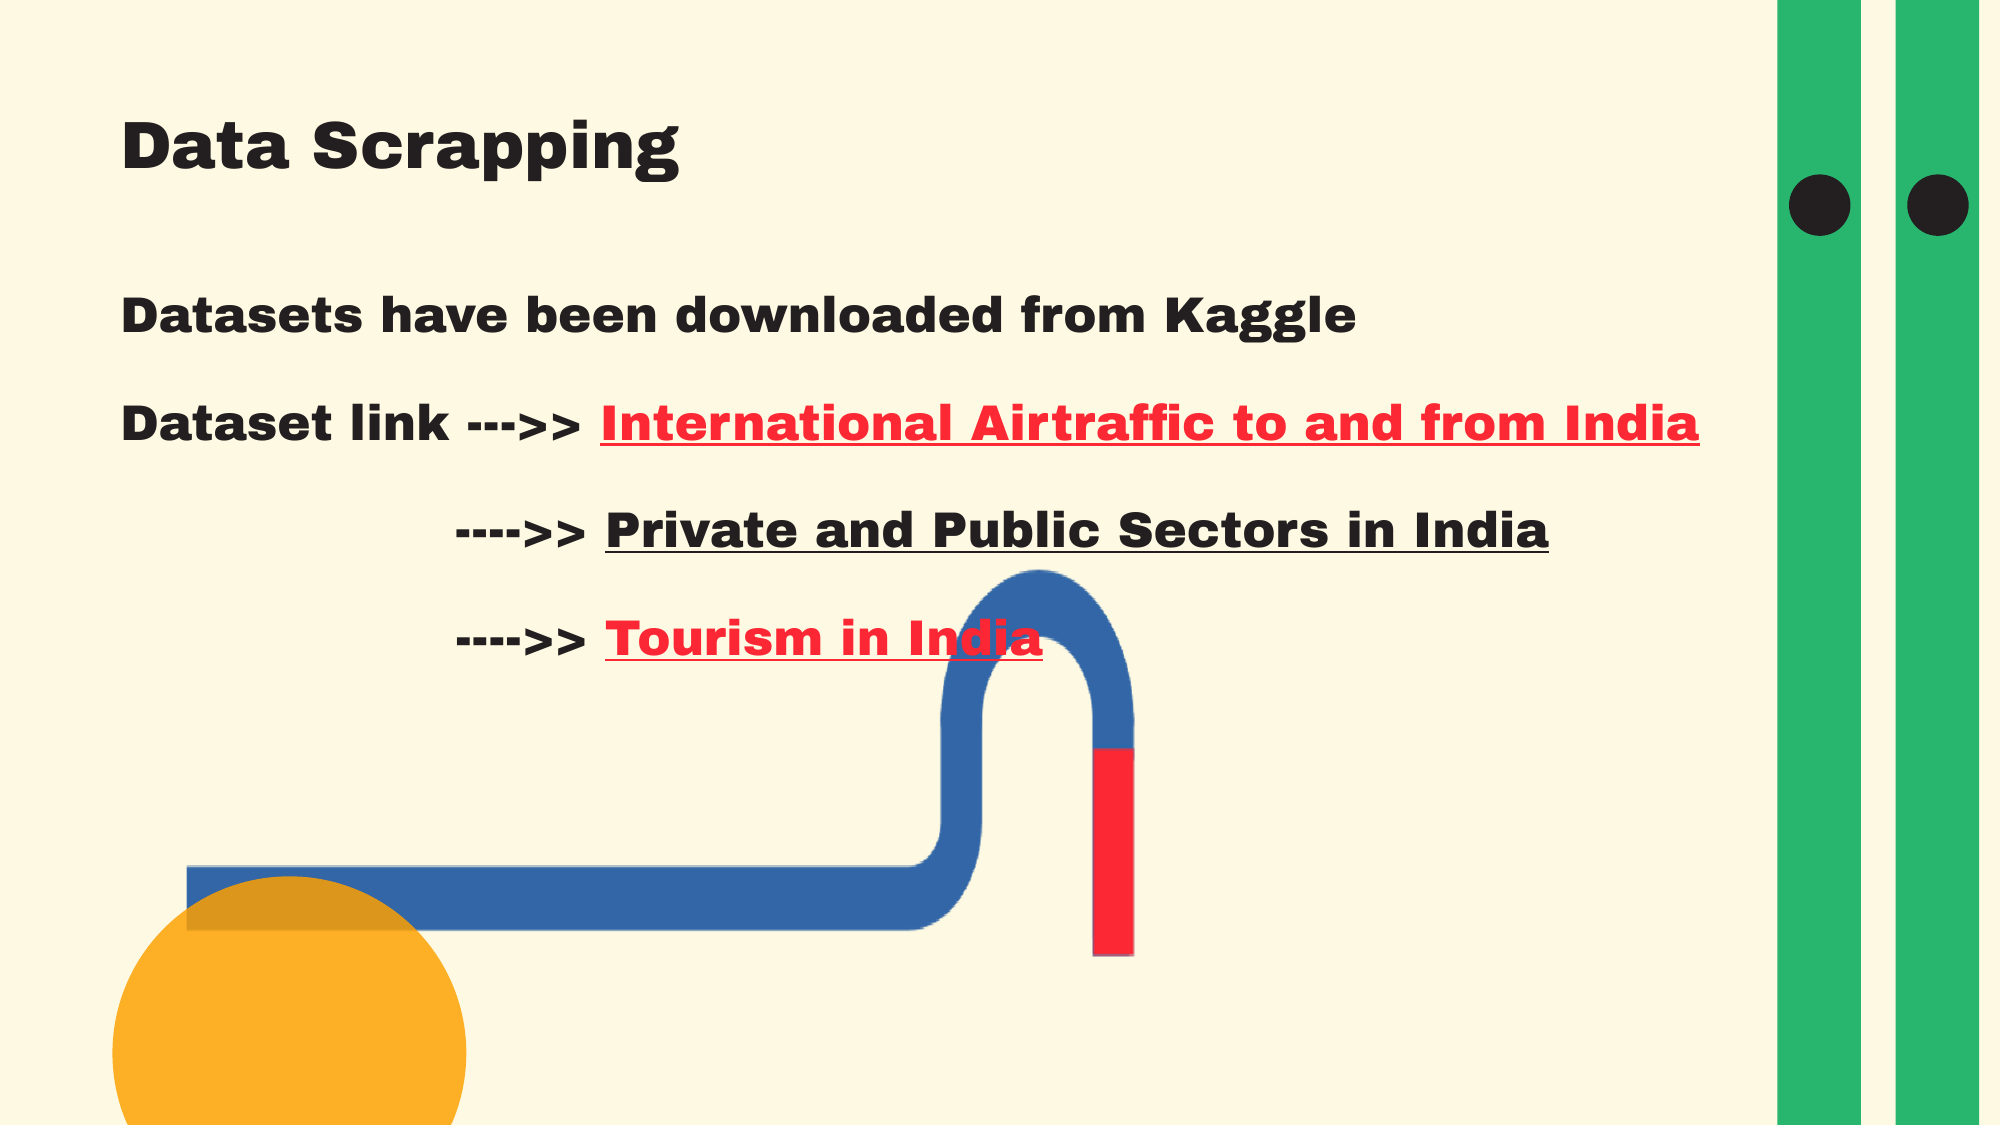

Data Scrapping
12
# Datasets have been downloaded from Kaggle Dataset link --->> International Airtraffic to and from India                                ---->> Private and Public Sectors in India                     ---->> Tourism in India